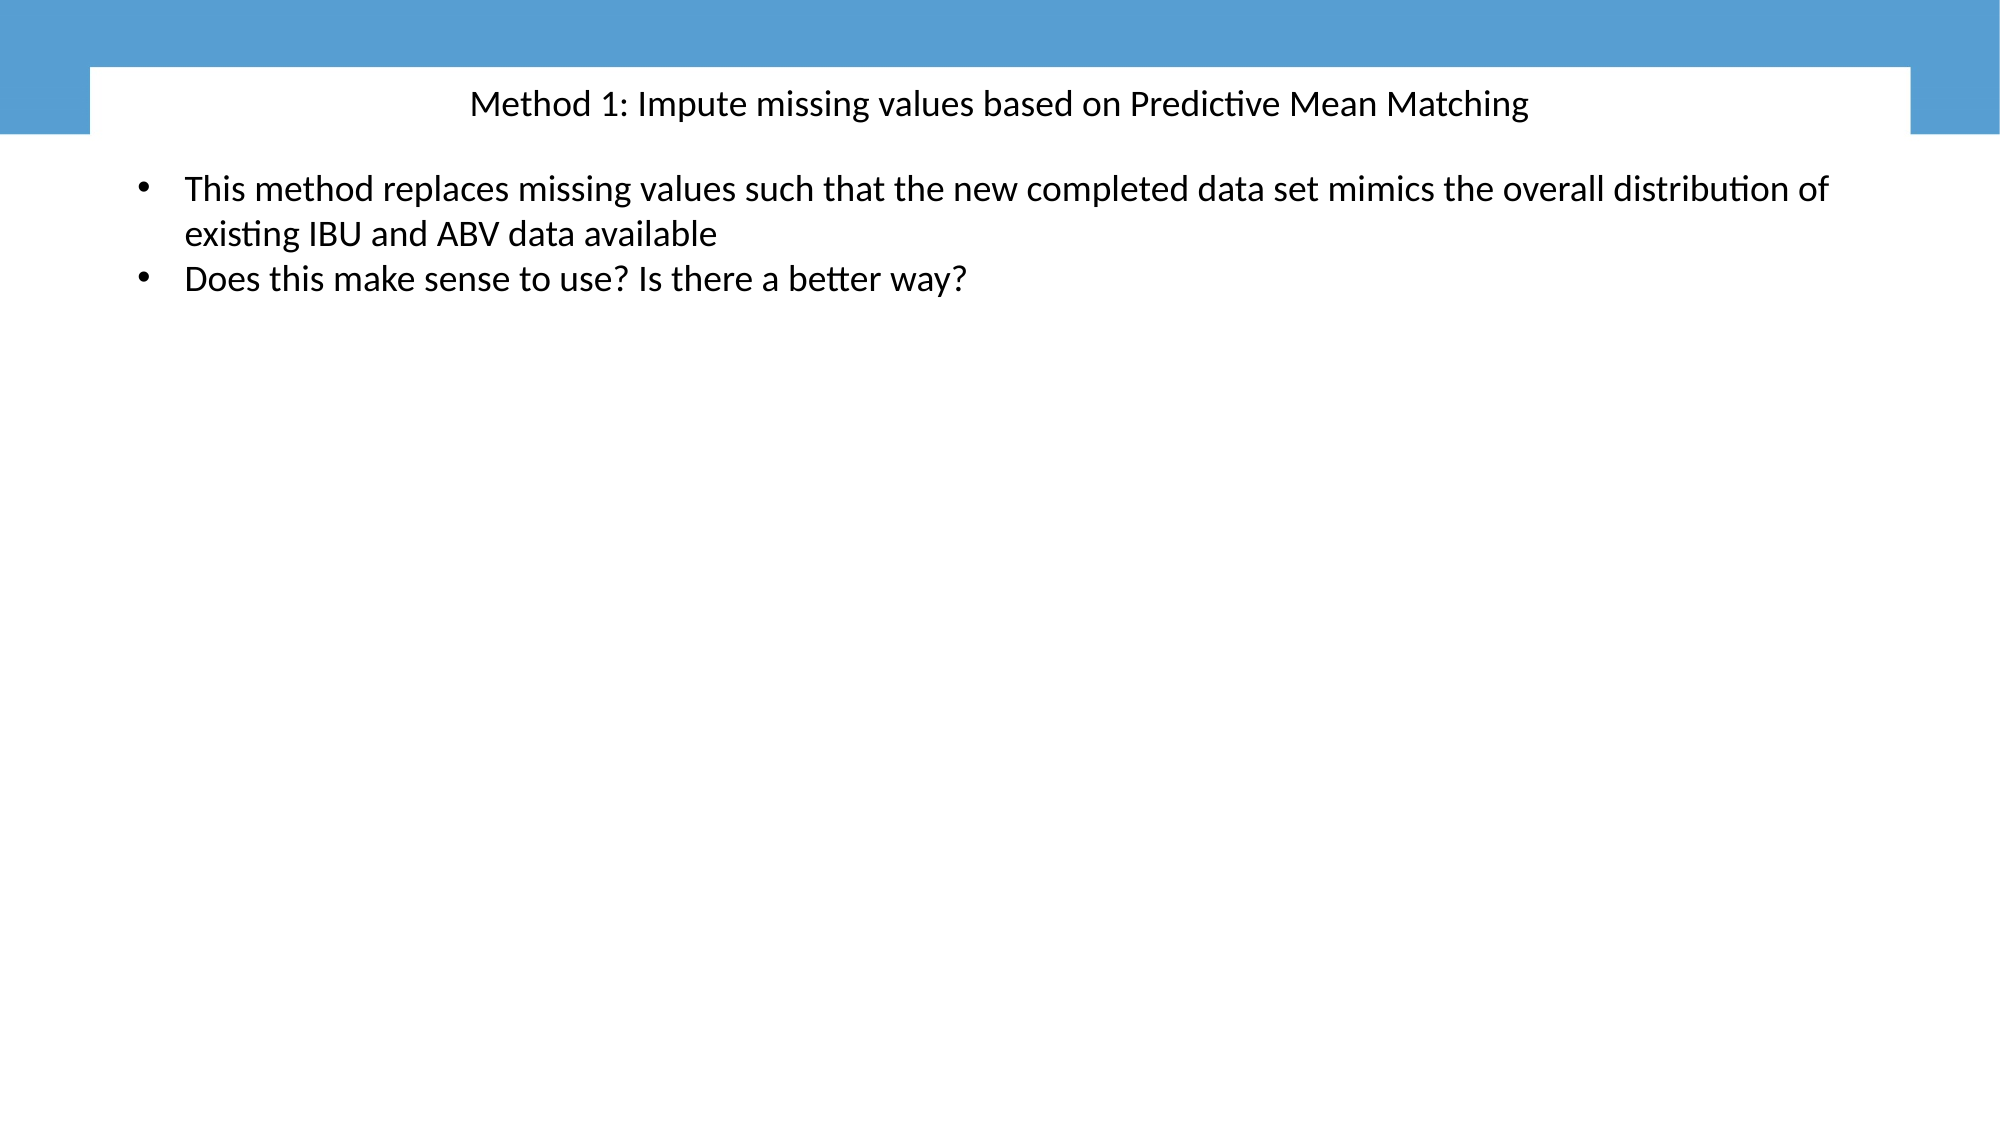

Method 1: Impute missing values based on Predictive Mean Matching
This method replaces missing values such that the new completed data set mimics the overall distribution of existing IBU and ABV data available
Does this make sense to use? Is there a better way?